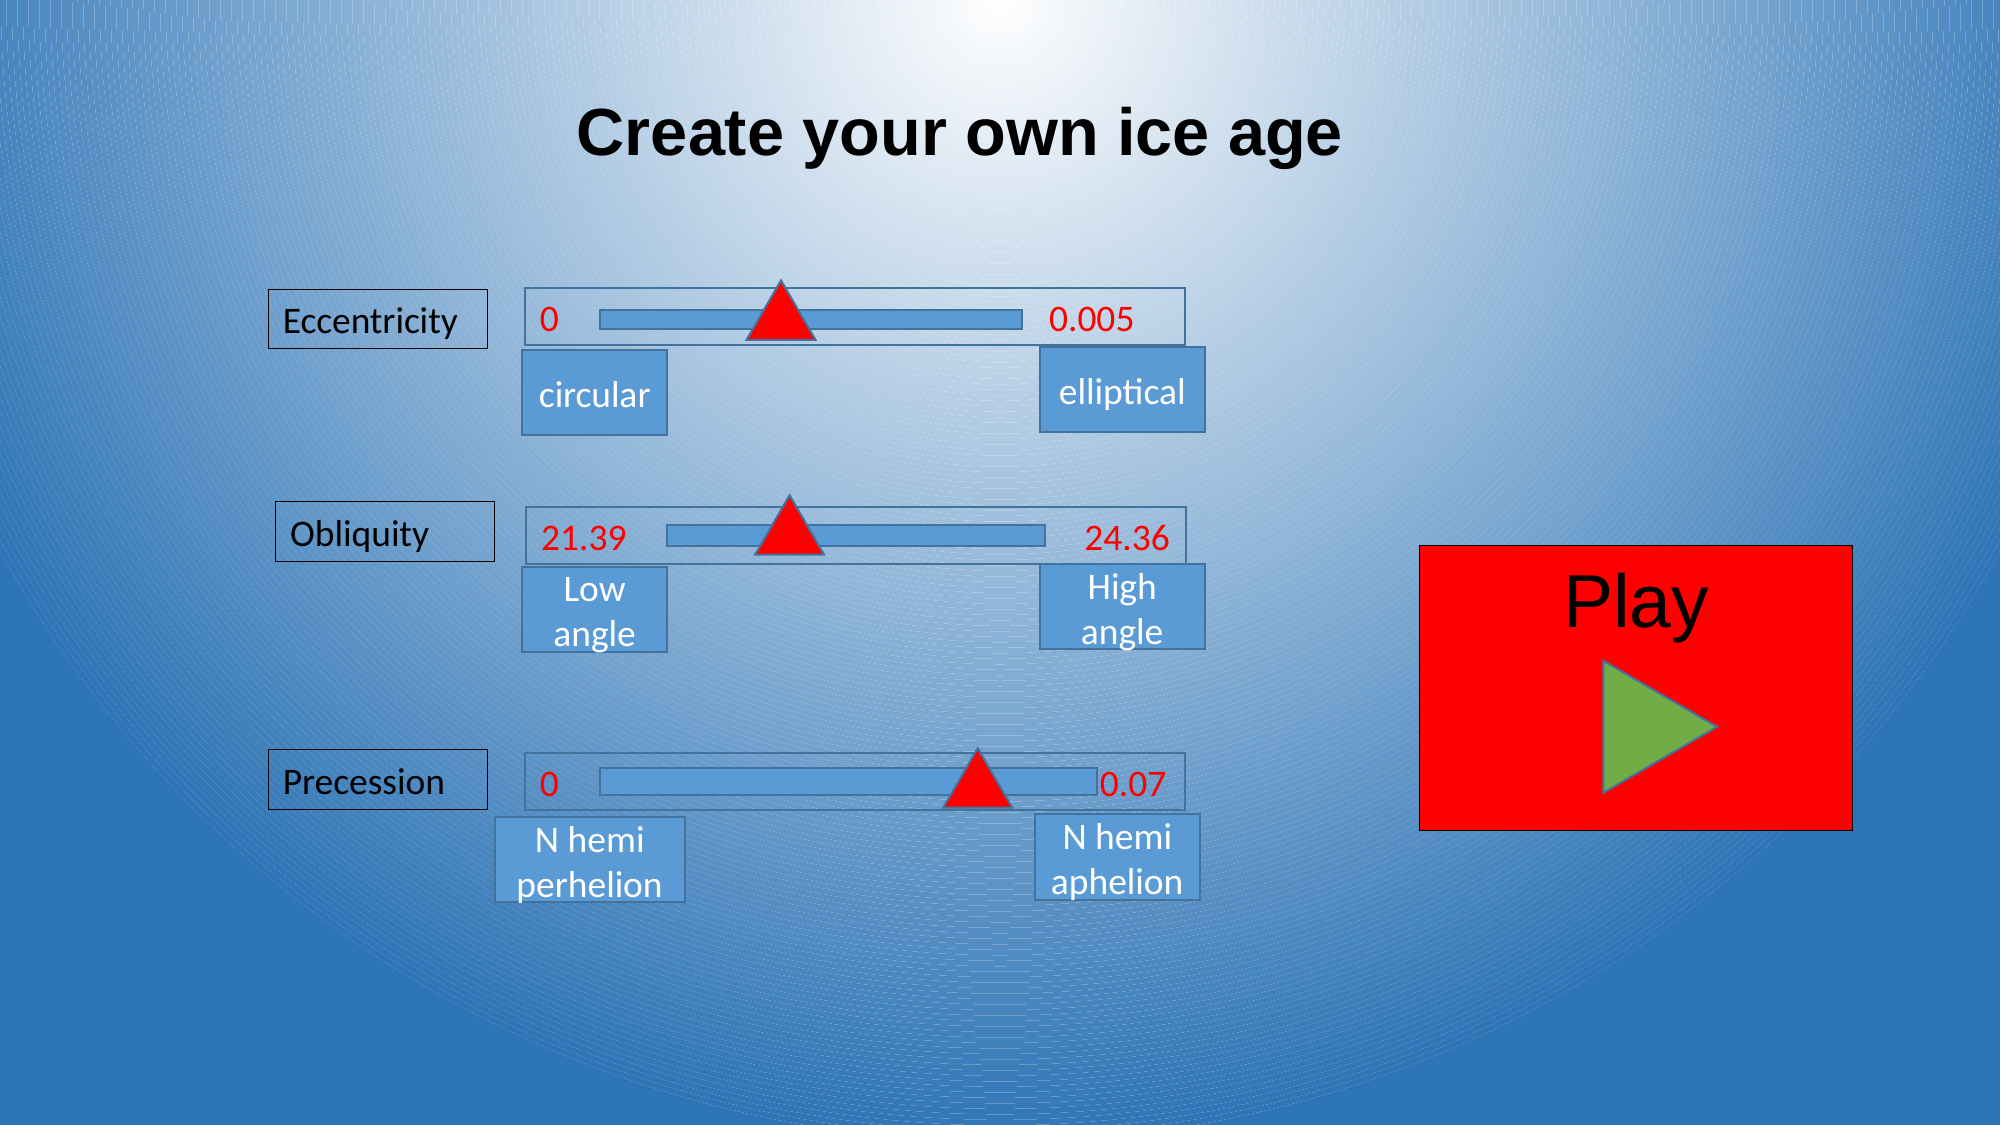

Create your own ice age

0			       0.005
Eccentricity

elliptical
circular

Obliquity
21.39			           24.36

Play

High angle
Low angle

Precession
0			             0.07

N hemi aphelion
N hemi perhelion